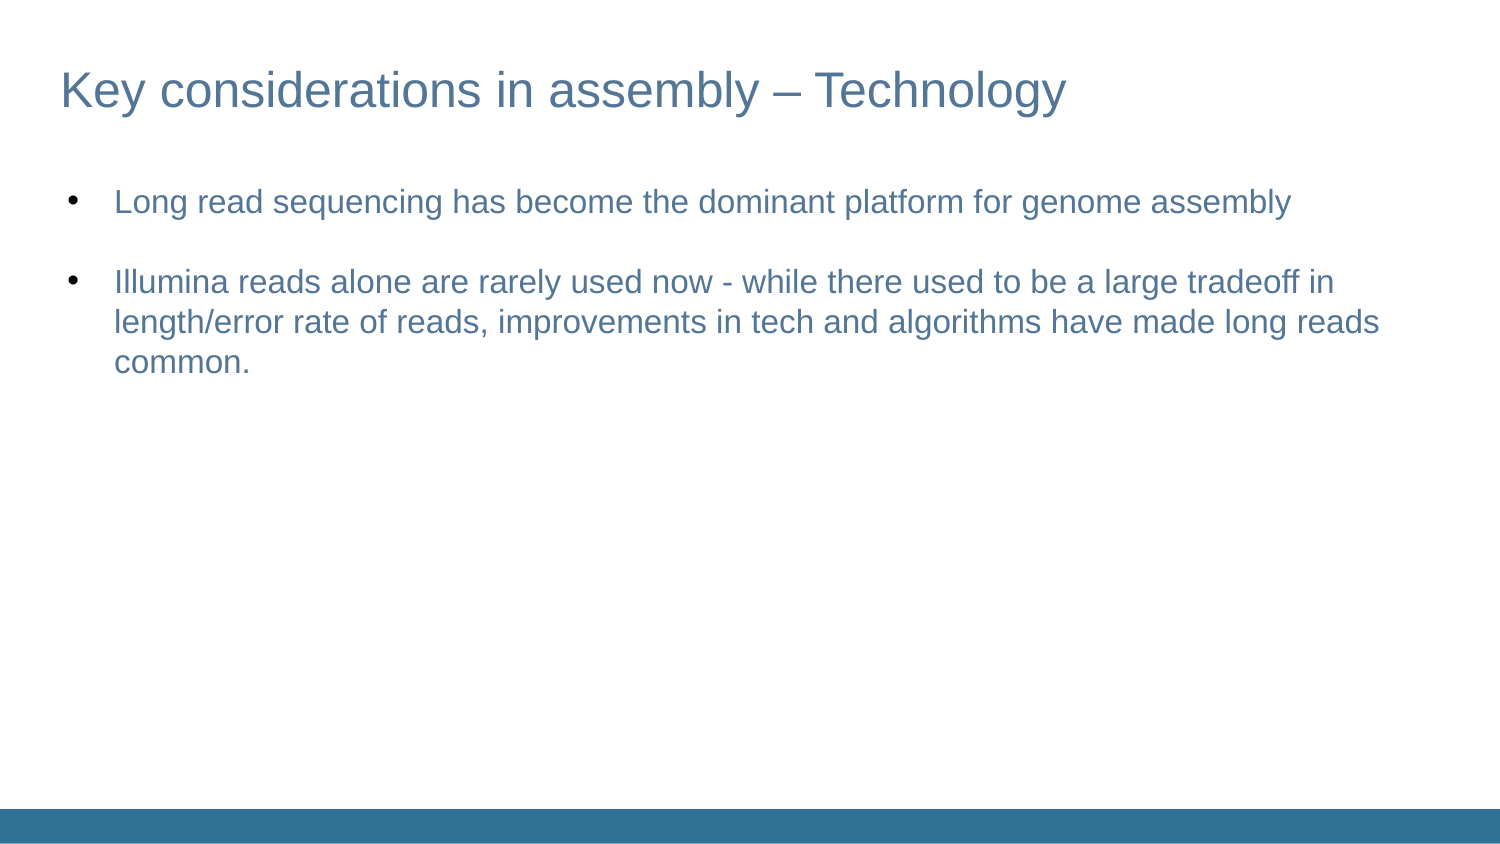

Key considerations in assembly – Technology
Long read sequencing has become the dominant platform for genome assembly

Illumina reads alone are rarely used now - while there used to be a large tradeoff in length/error rate of reads, improvements in tech and algorithms have made long reads common.